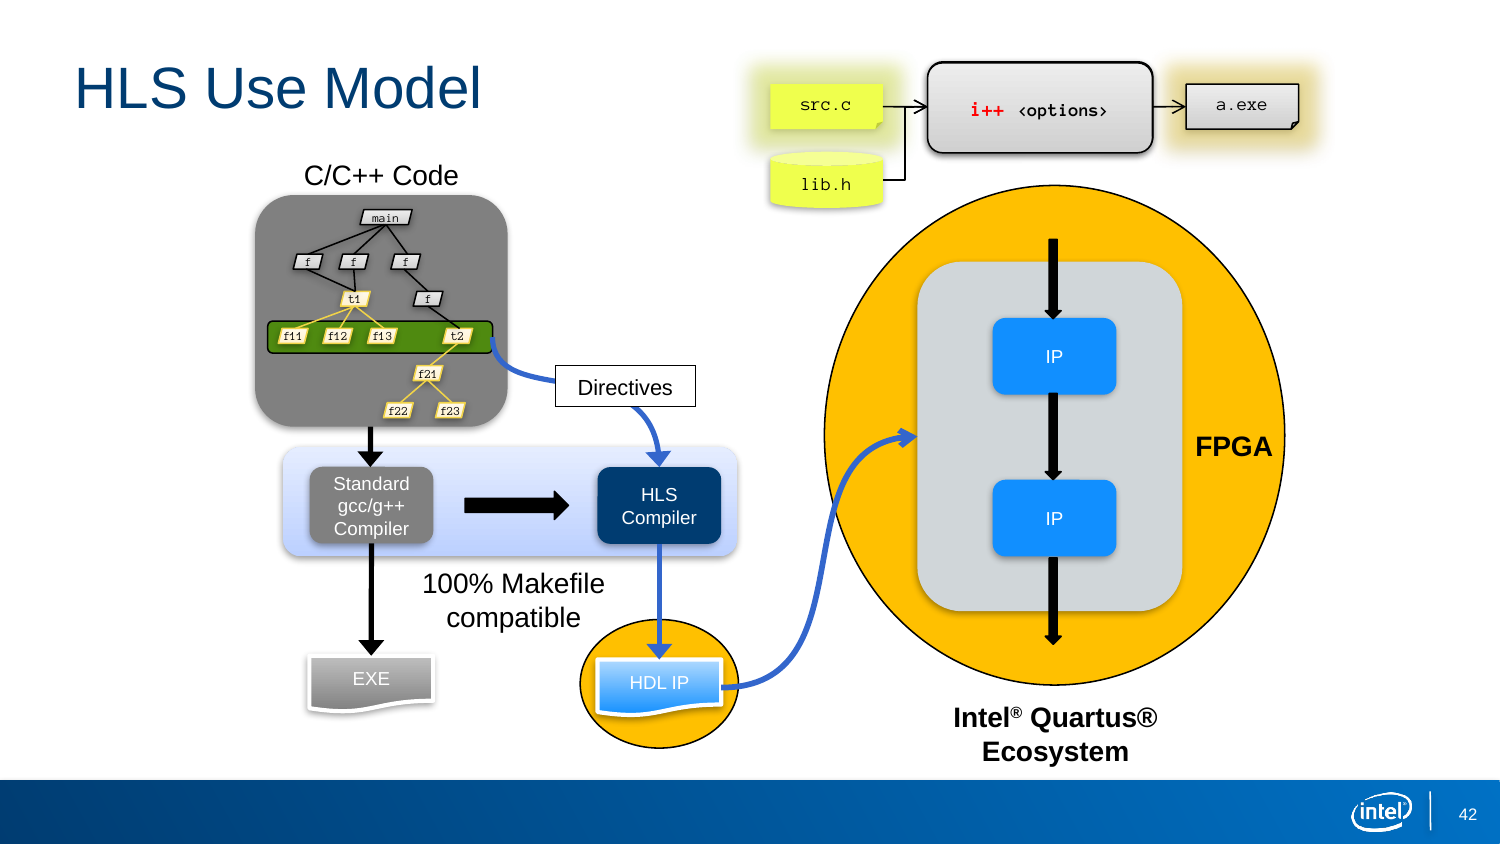

# HLS Use Model
g++ <options>
i++ <options>
src.c
a.exe
C/C++ Code
lib.h

main
f
f
f
t1
f
f11
f12
f13
t2
f21
f22
f23

IP

Directives
FPGA

Standard
gcc/g++ Compiler
HLS Compiler
IP

100% Makefile compatible

EXE
HDL IP
Intel® Quartus® Ecosystem
42